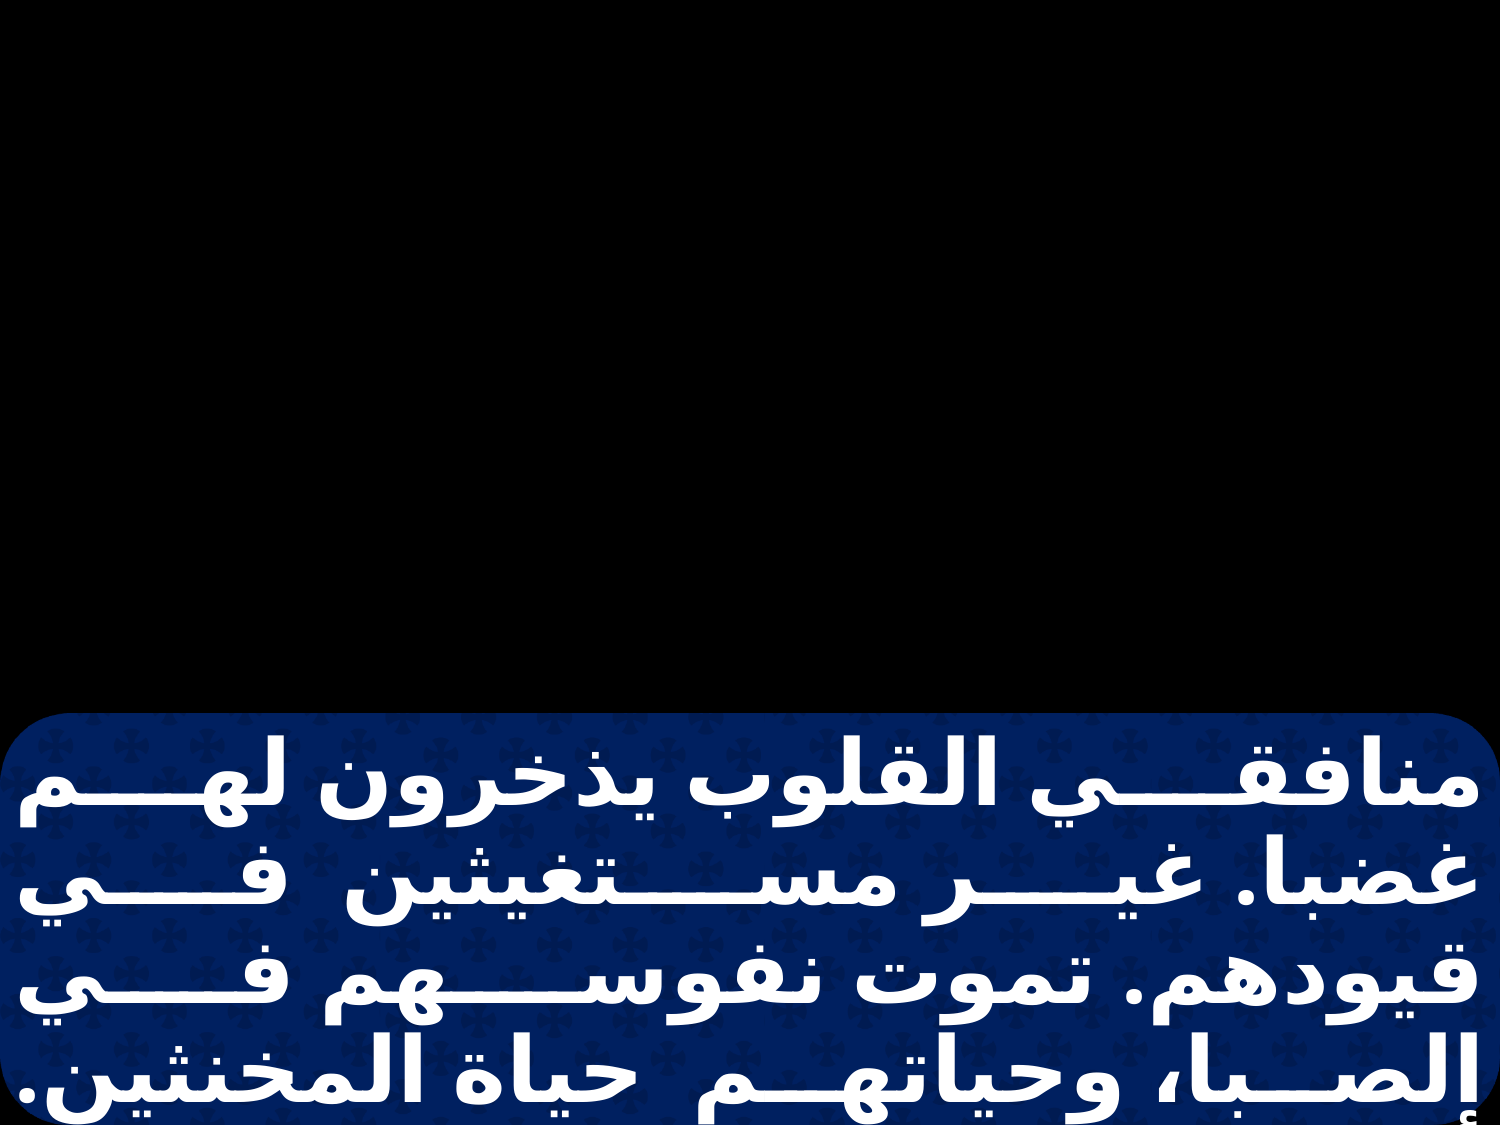

منافقي القلوب يذخرون لهم غضبا. غير مستغيثين  في قيودهم. تموت نفوسهم في الصبا، وحياتهم  حياة المخنثين. أما البائس فيخلصه من بؤسه وفي  الضغط يفتح أذانه. وهكذا يجتذبك من فم الضيق